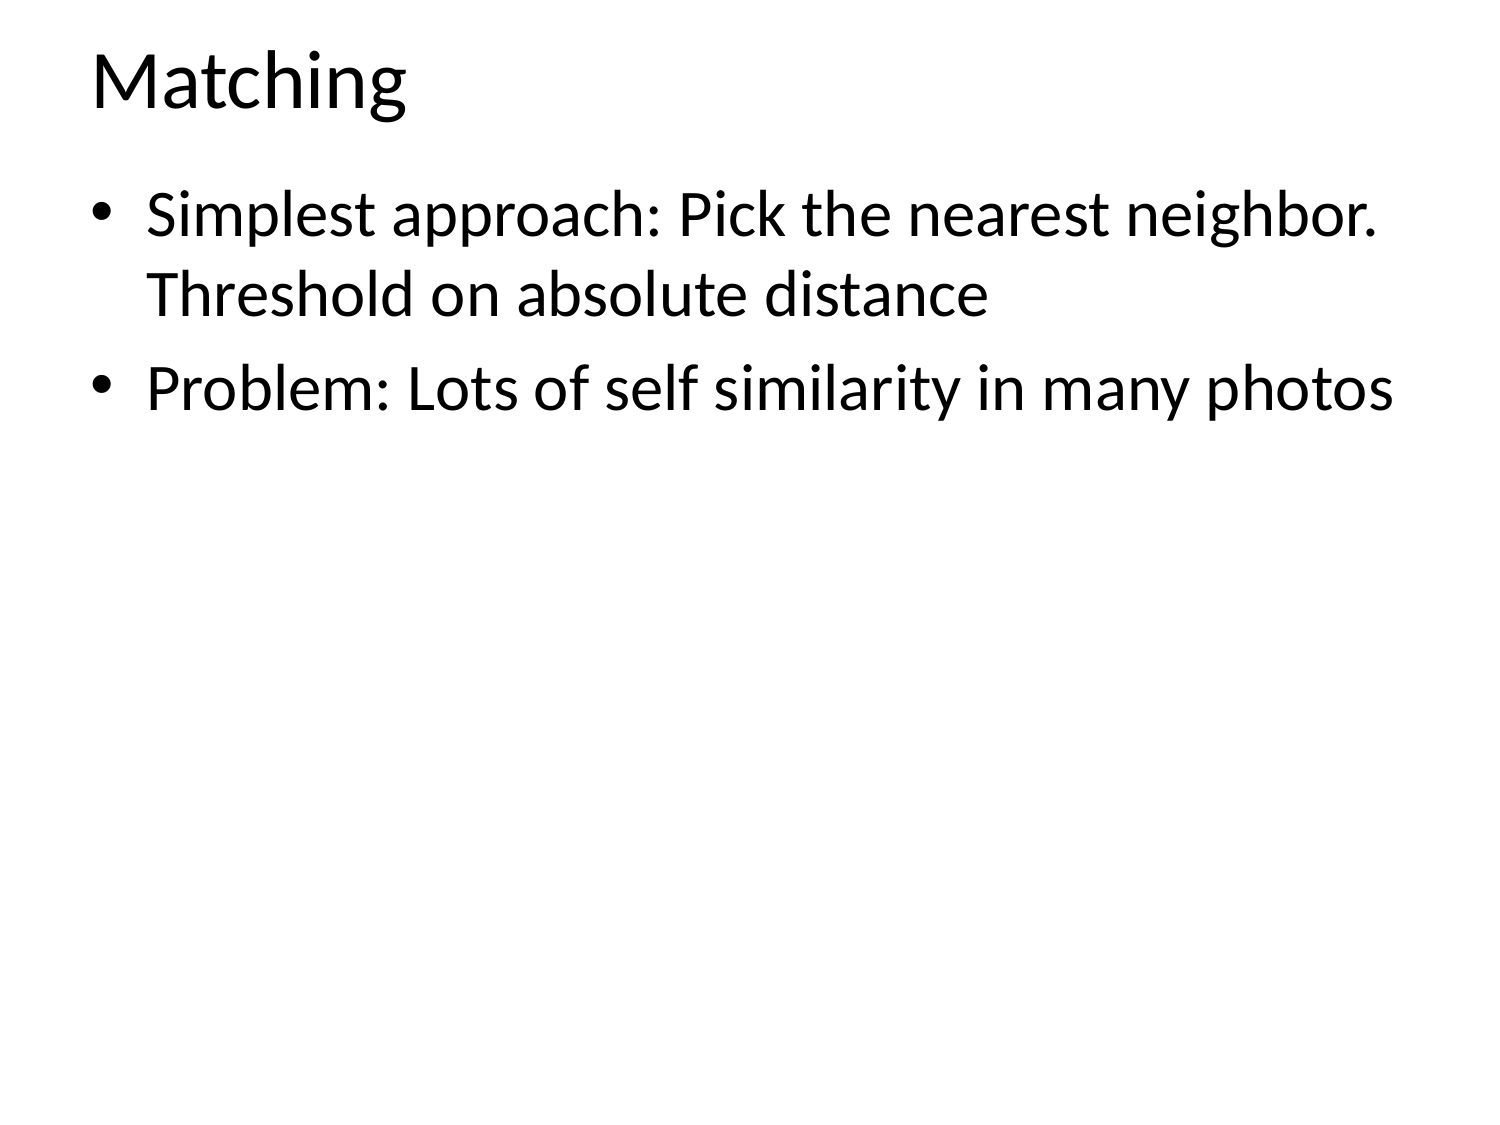

# Matching
Simplest approach: Pick the nearest neighbor. Threshold on absolute distance
Problem: Lots of self similarity in many photos